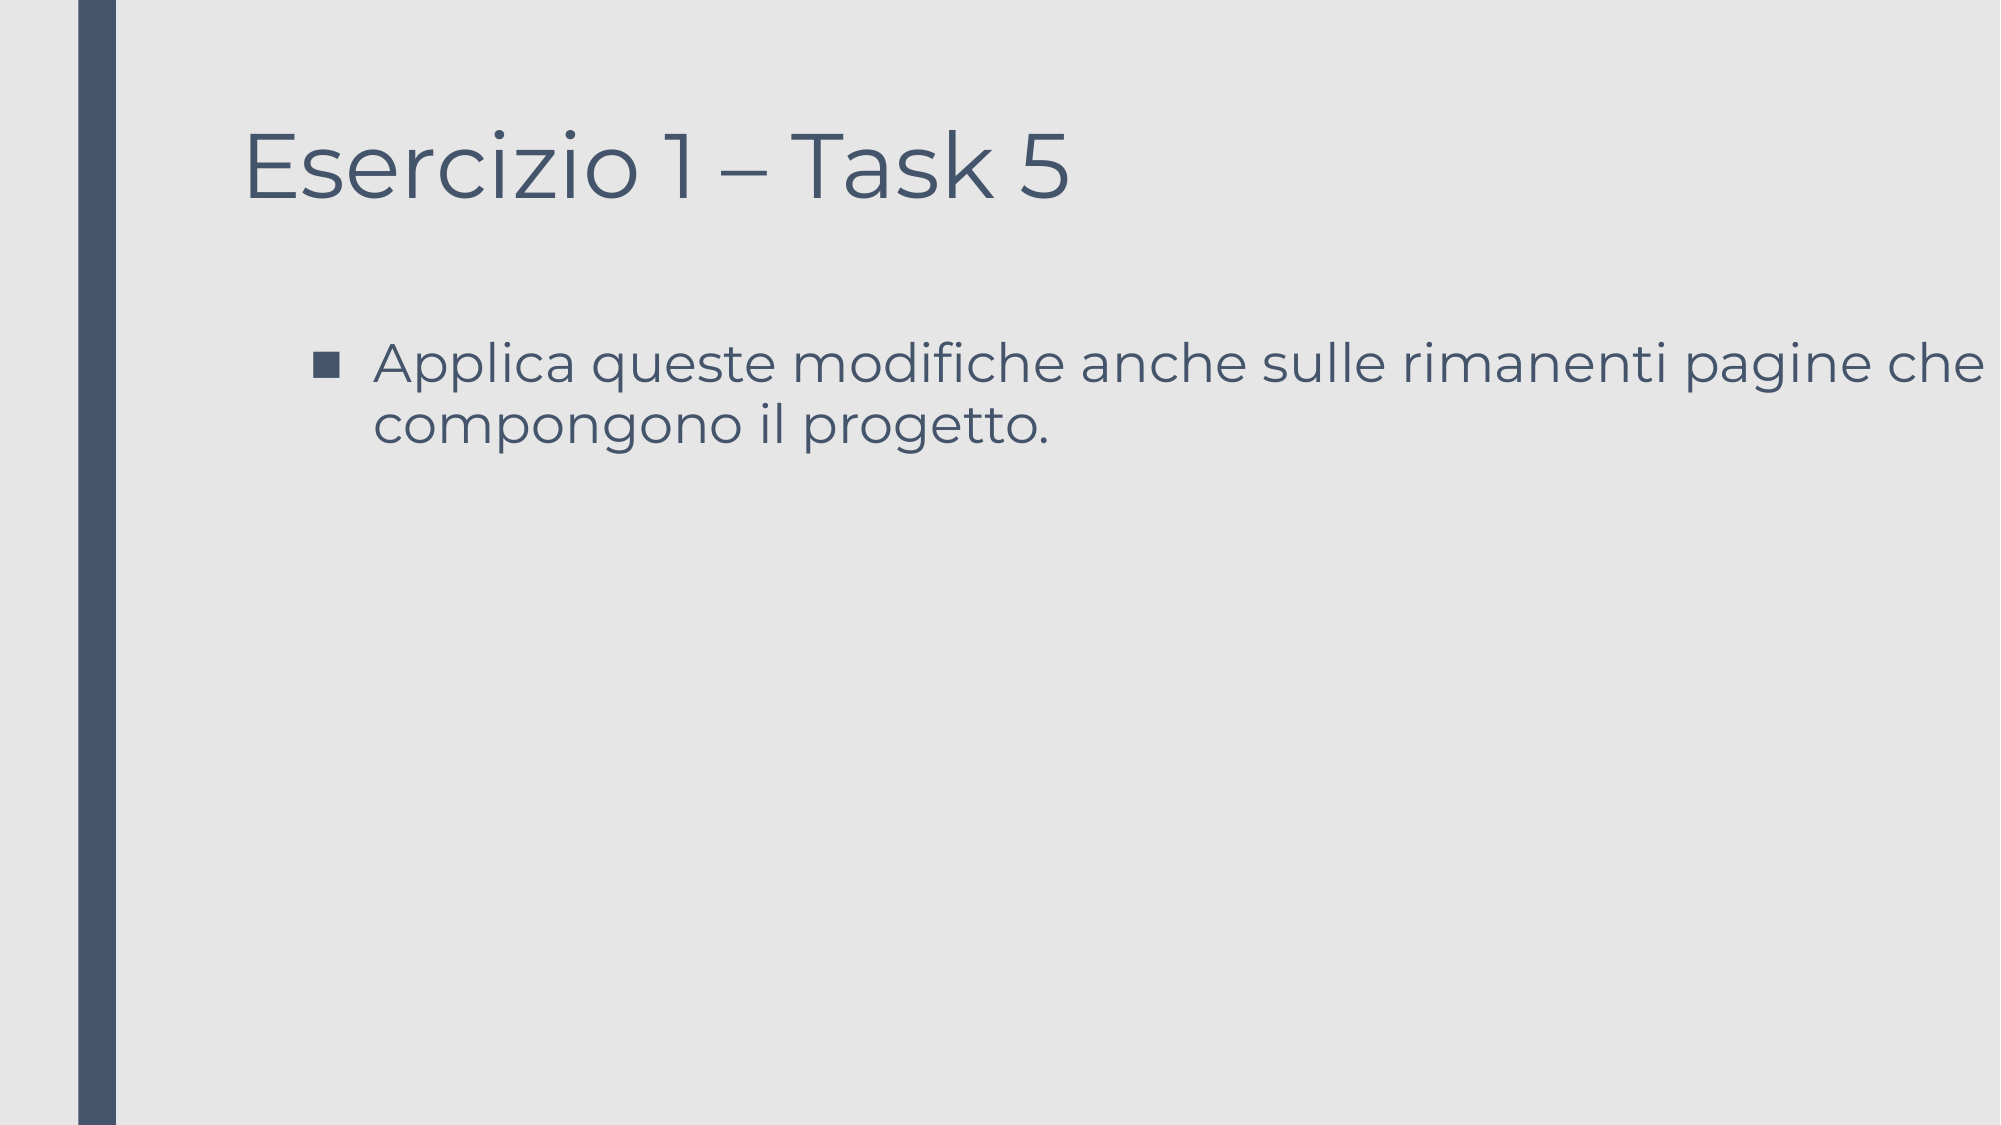

# Esercizio 1 – Task 5
Applica queste modifiche anche sulle rimanenti pagine che compongono il progetto.